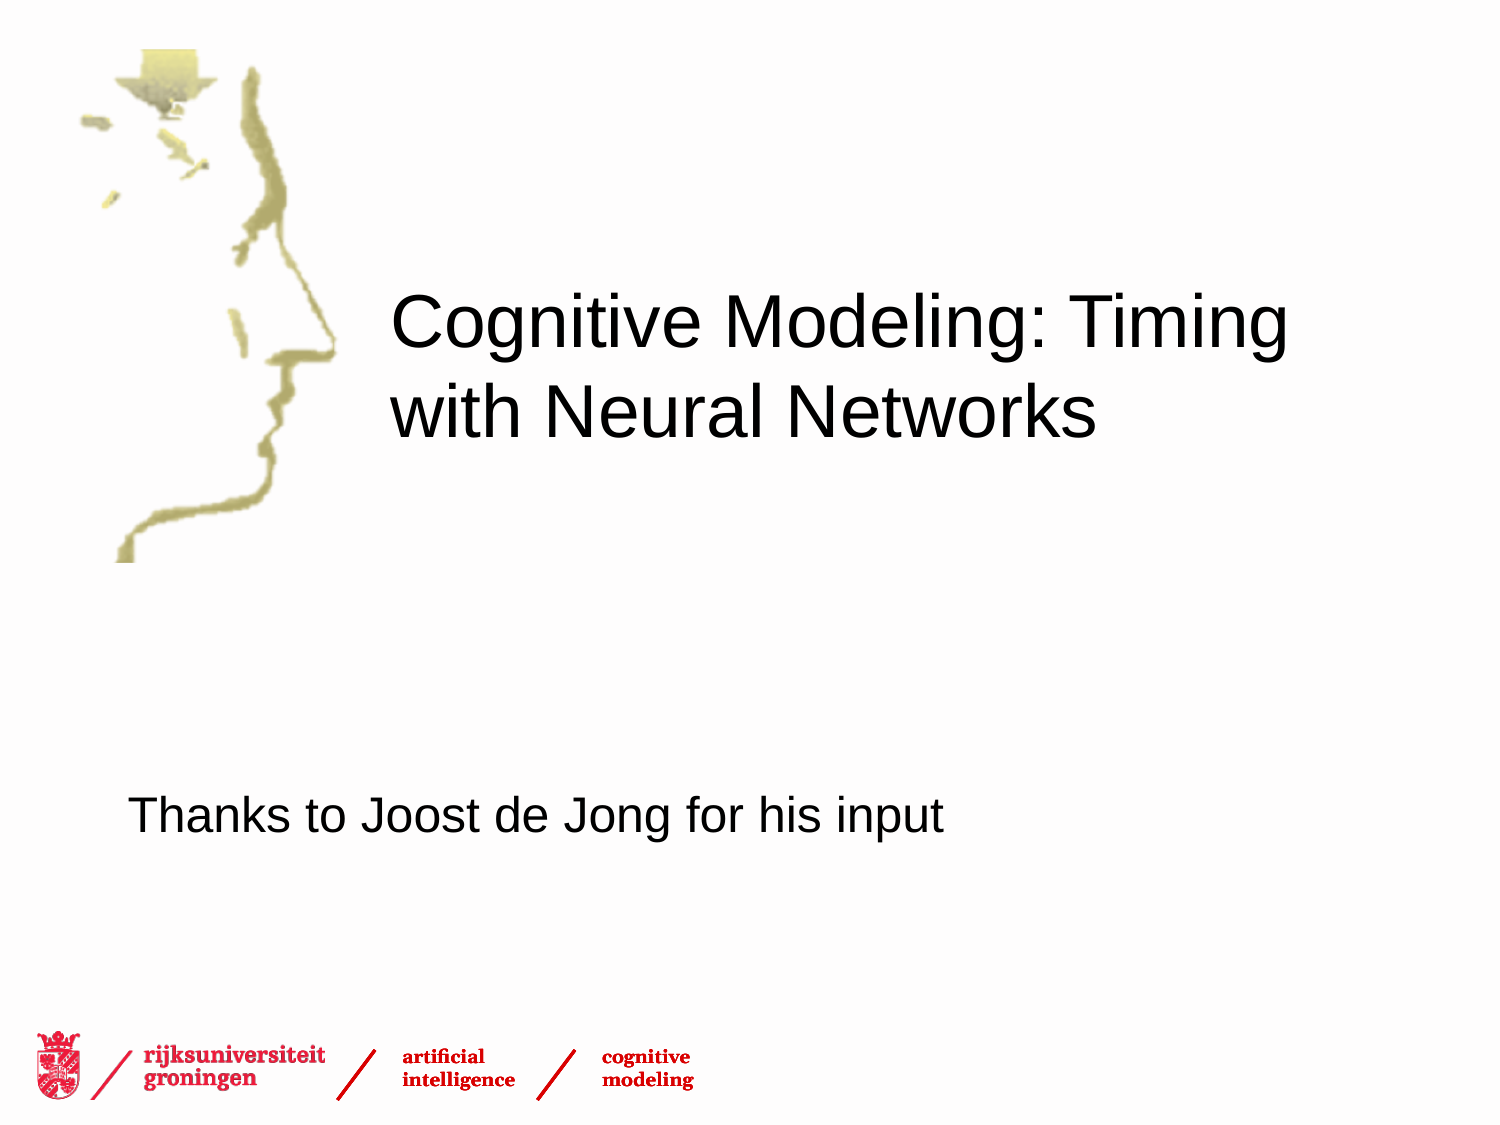

# Cognitive Modeling: Timing with Neural Networks
Thanks to Joost de Jong for his input